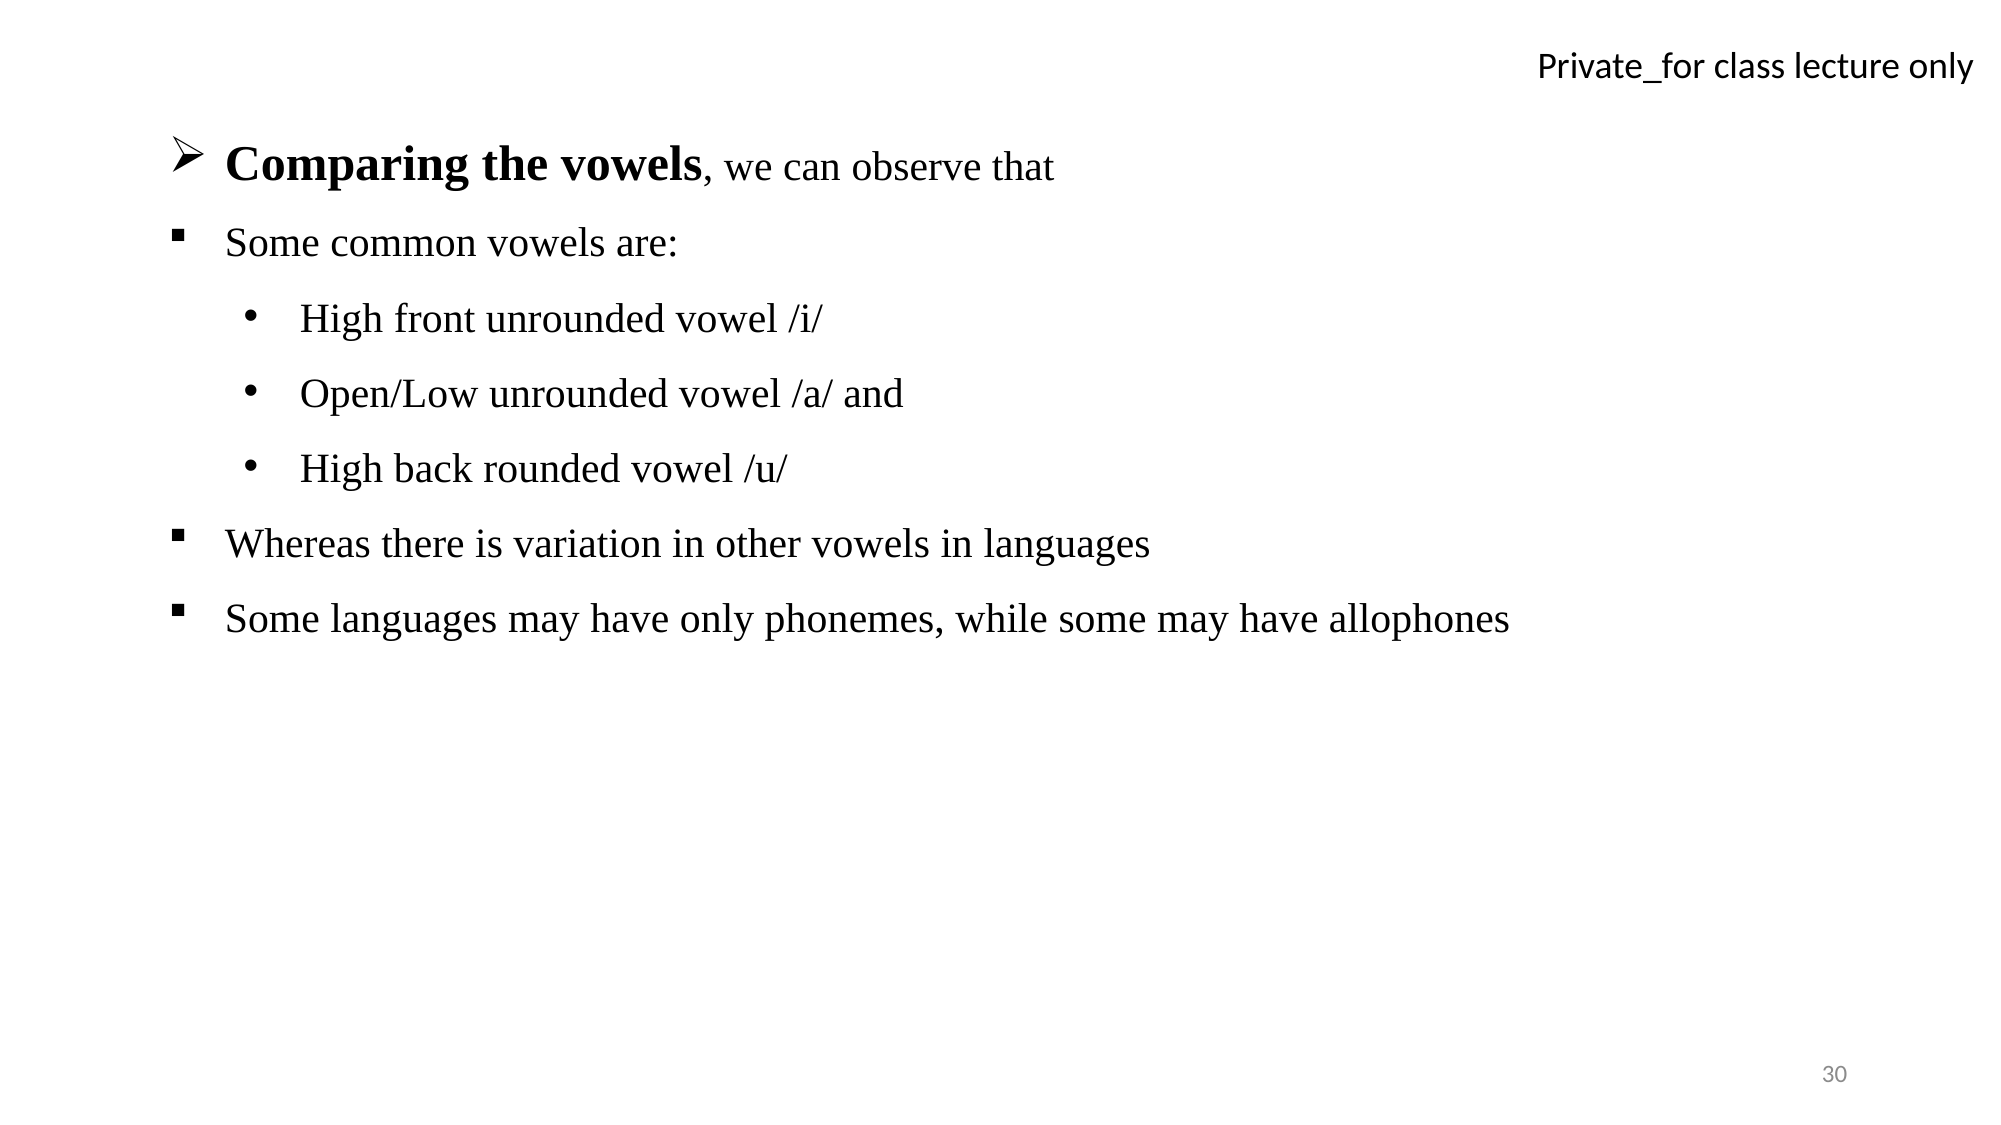

Comparing the vowels, we can observe that
Some common vowels are:
High front unrounded vowel /i/
Open/Low unrounded vowel /a/ and
High back rounded vowel /u/
Whereas there is variation in other vowels in languages
Some languages may have only phonemes, while some may have allophones

30